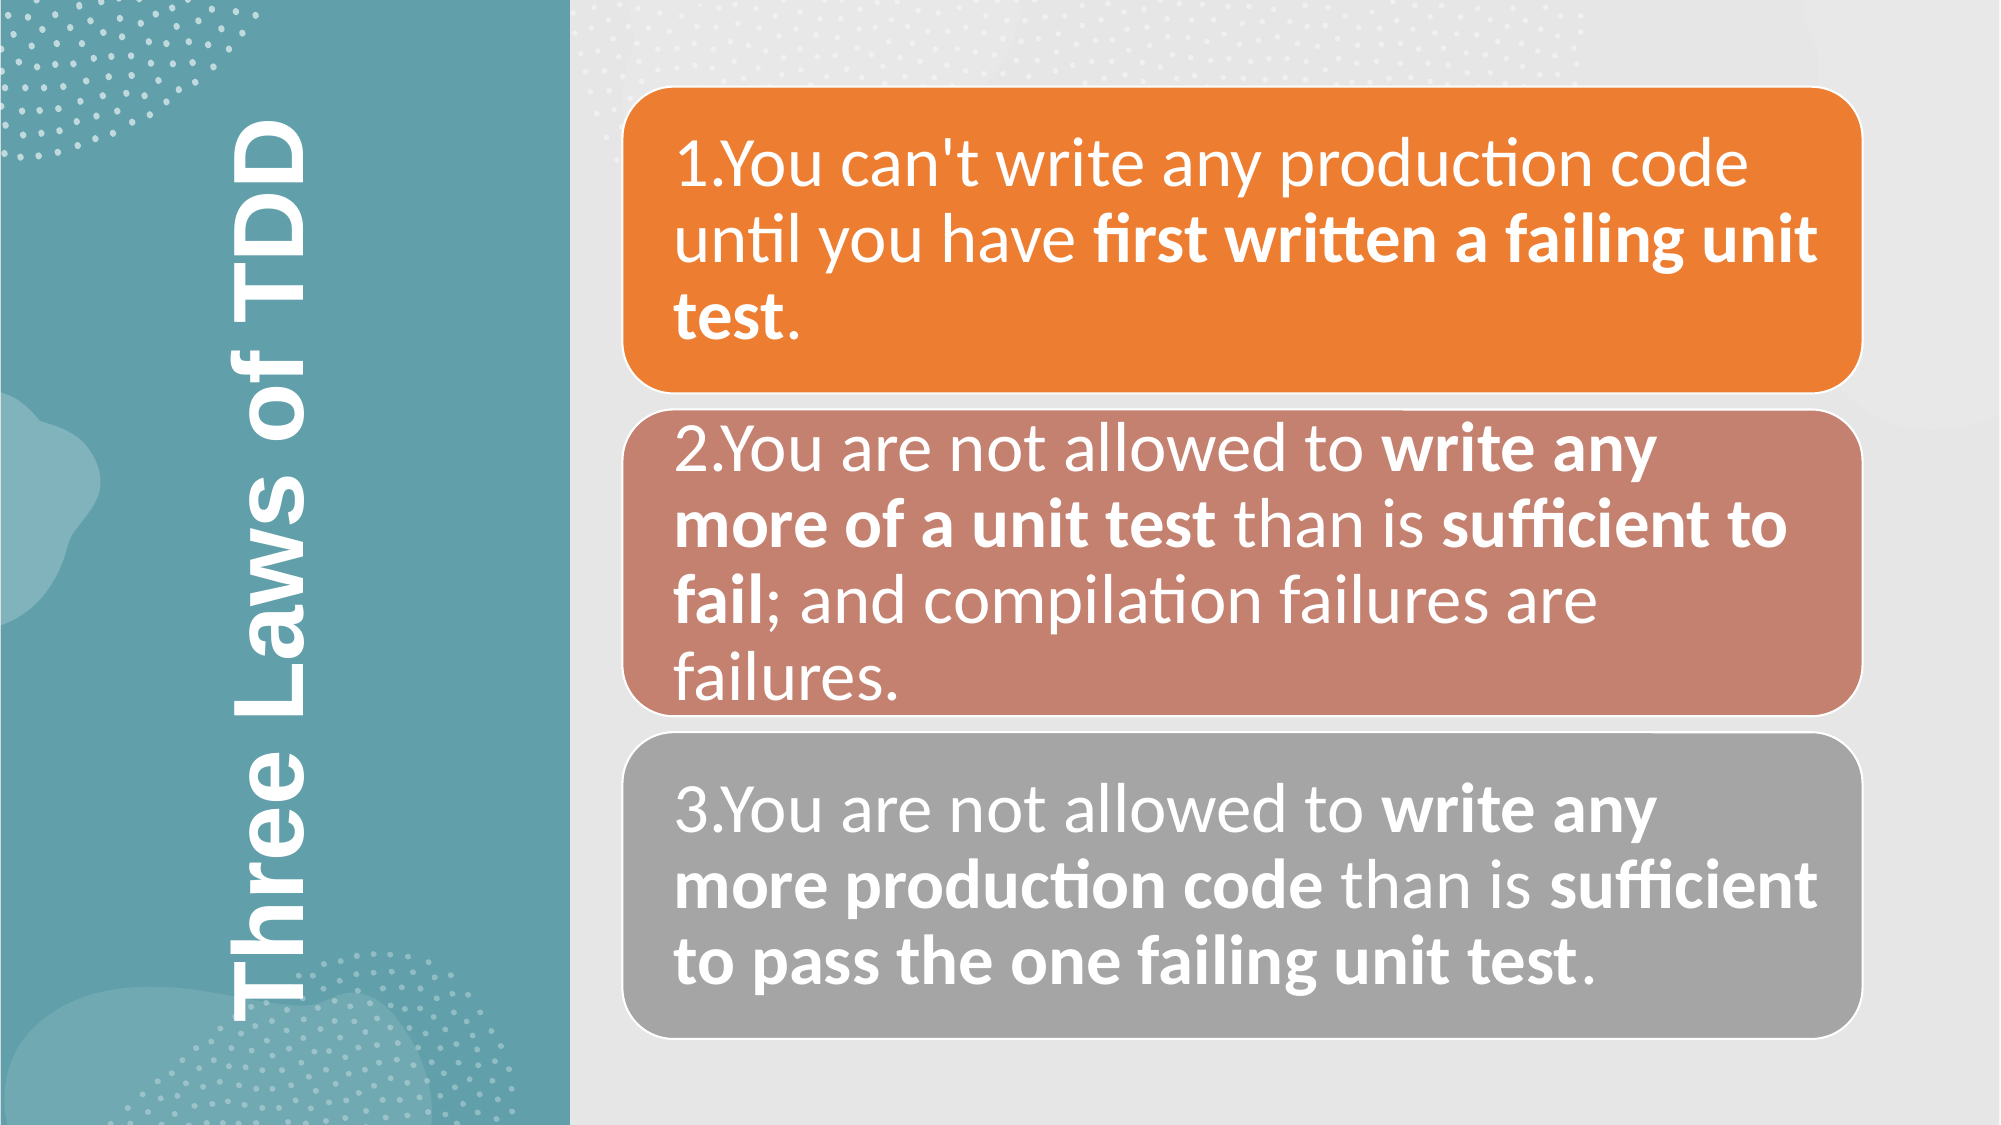

1.You can't write any production code until you have first written a failing unit test.
2.You are not allowed to write any more of a unit test than is sufficient to fail; and compilation failures are failures.
3.You are not allowed to write any more production code than is sufficient to pass the one failing unit test.
# Three Laws of TDD